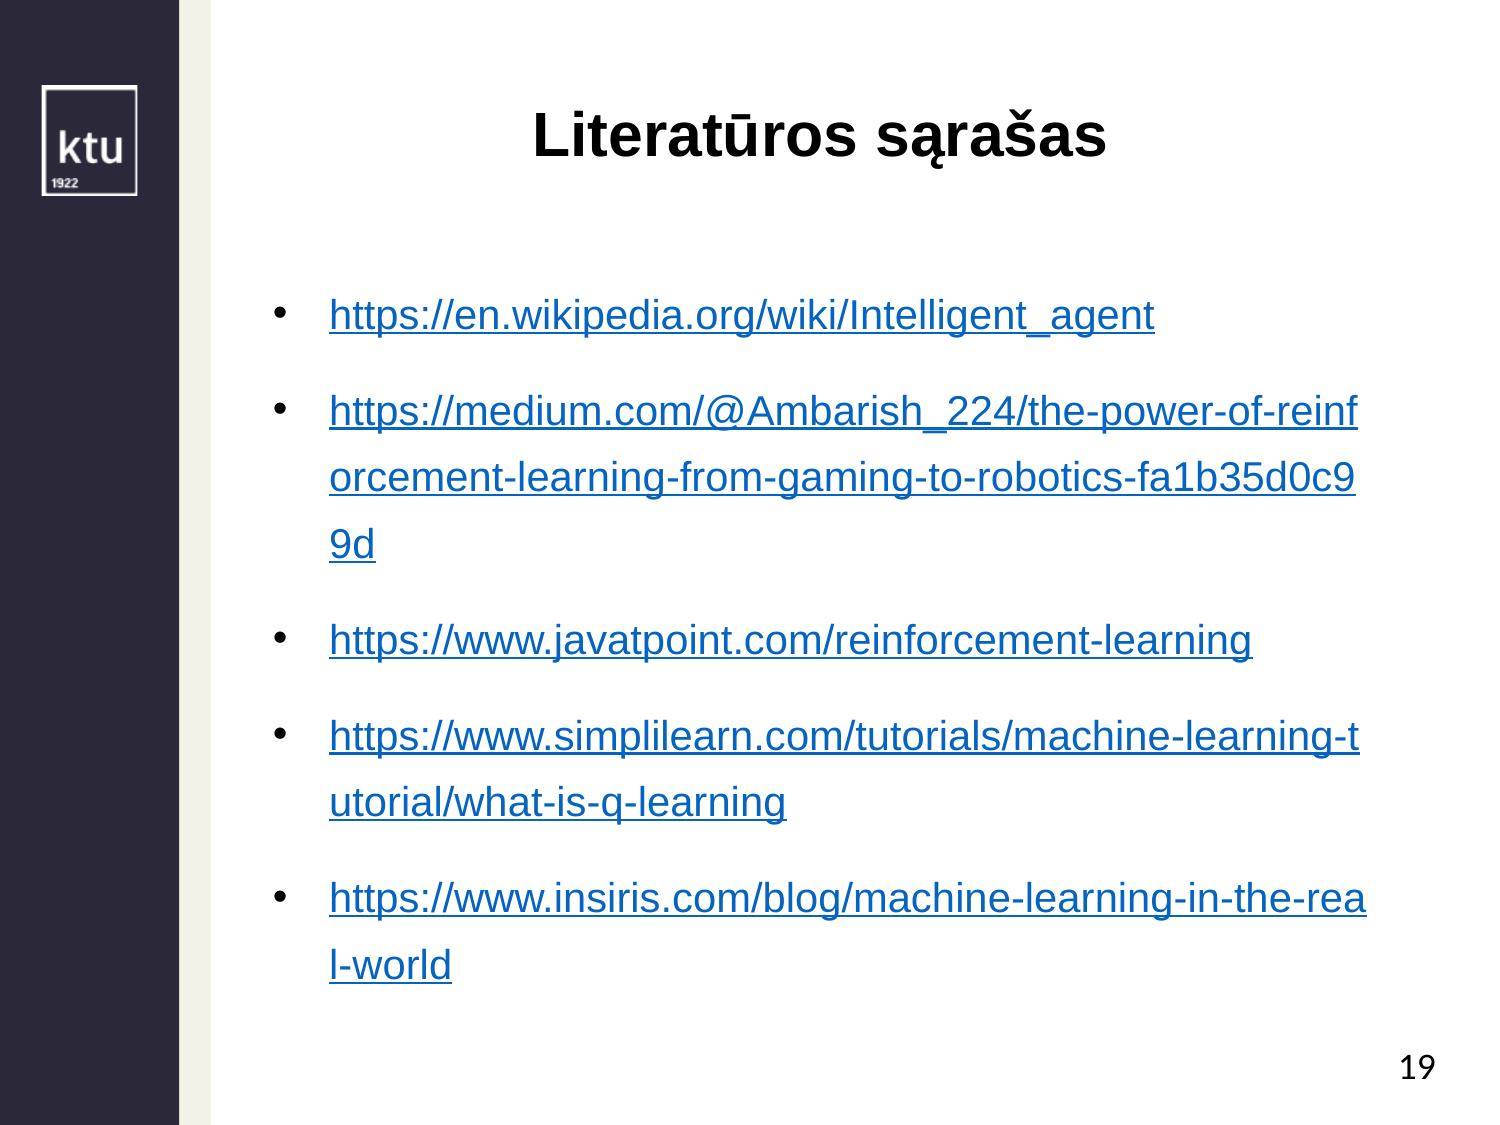

Literatūros sąrašas
https://en.wikipedia.org/wiki/Intelligent_agent
https://medium.com/@Ambarish_224/the-power-of-reinforcement-learning-from-gaming-to-robotics-fa1b35d0c99d
https://www.javatpoint.com/reinforcement-learning
https://www.simplilearn.com/tutorials/machine-learning-tutorial/what-is-q-learning
https://www.insiris.com/blog/machine-learning-in-the-real-world

19
19